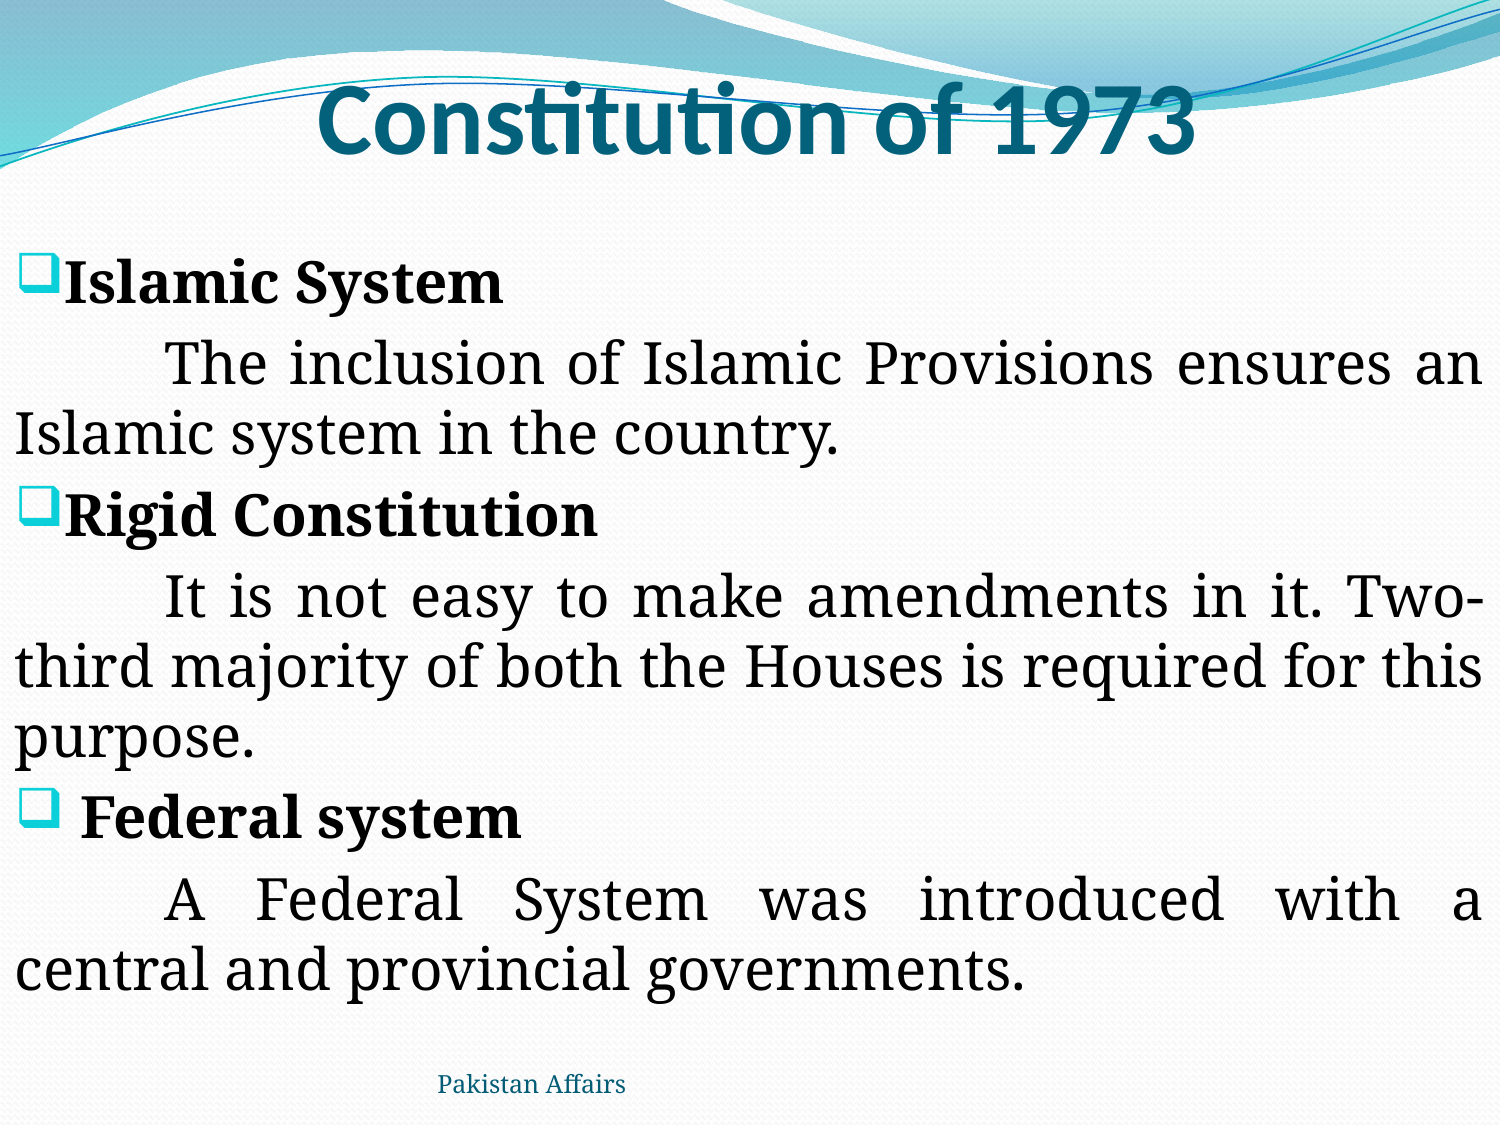

# Constitution of 1973
Islamic System
	The inclusion of Islamic Provisions ensures an Islamic system in the country.
Rigid Constitution
	It is not easy to make amendments in it. Two-third majority of both the Houses is required for this purpose.
 Federal system
	A Federal System was introduced with a central and provincial governments.

Pakistan Affairs
26